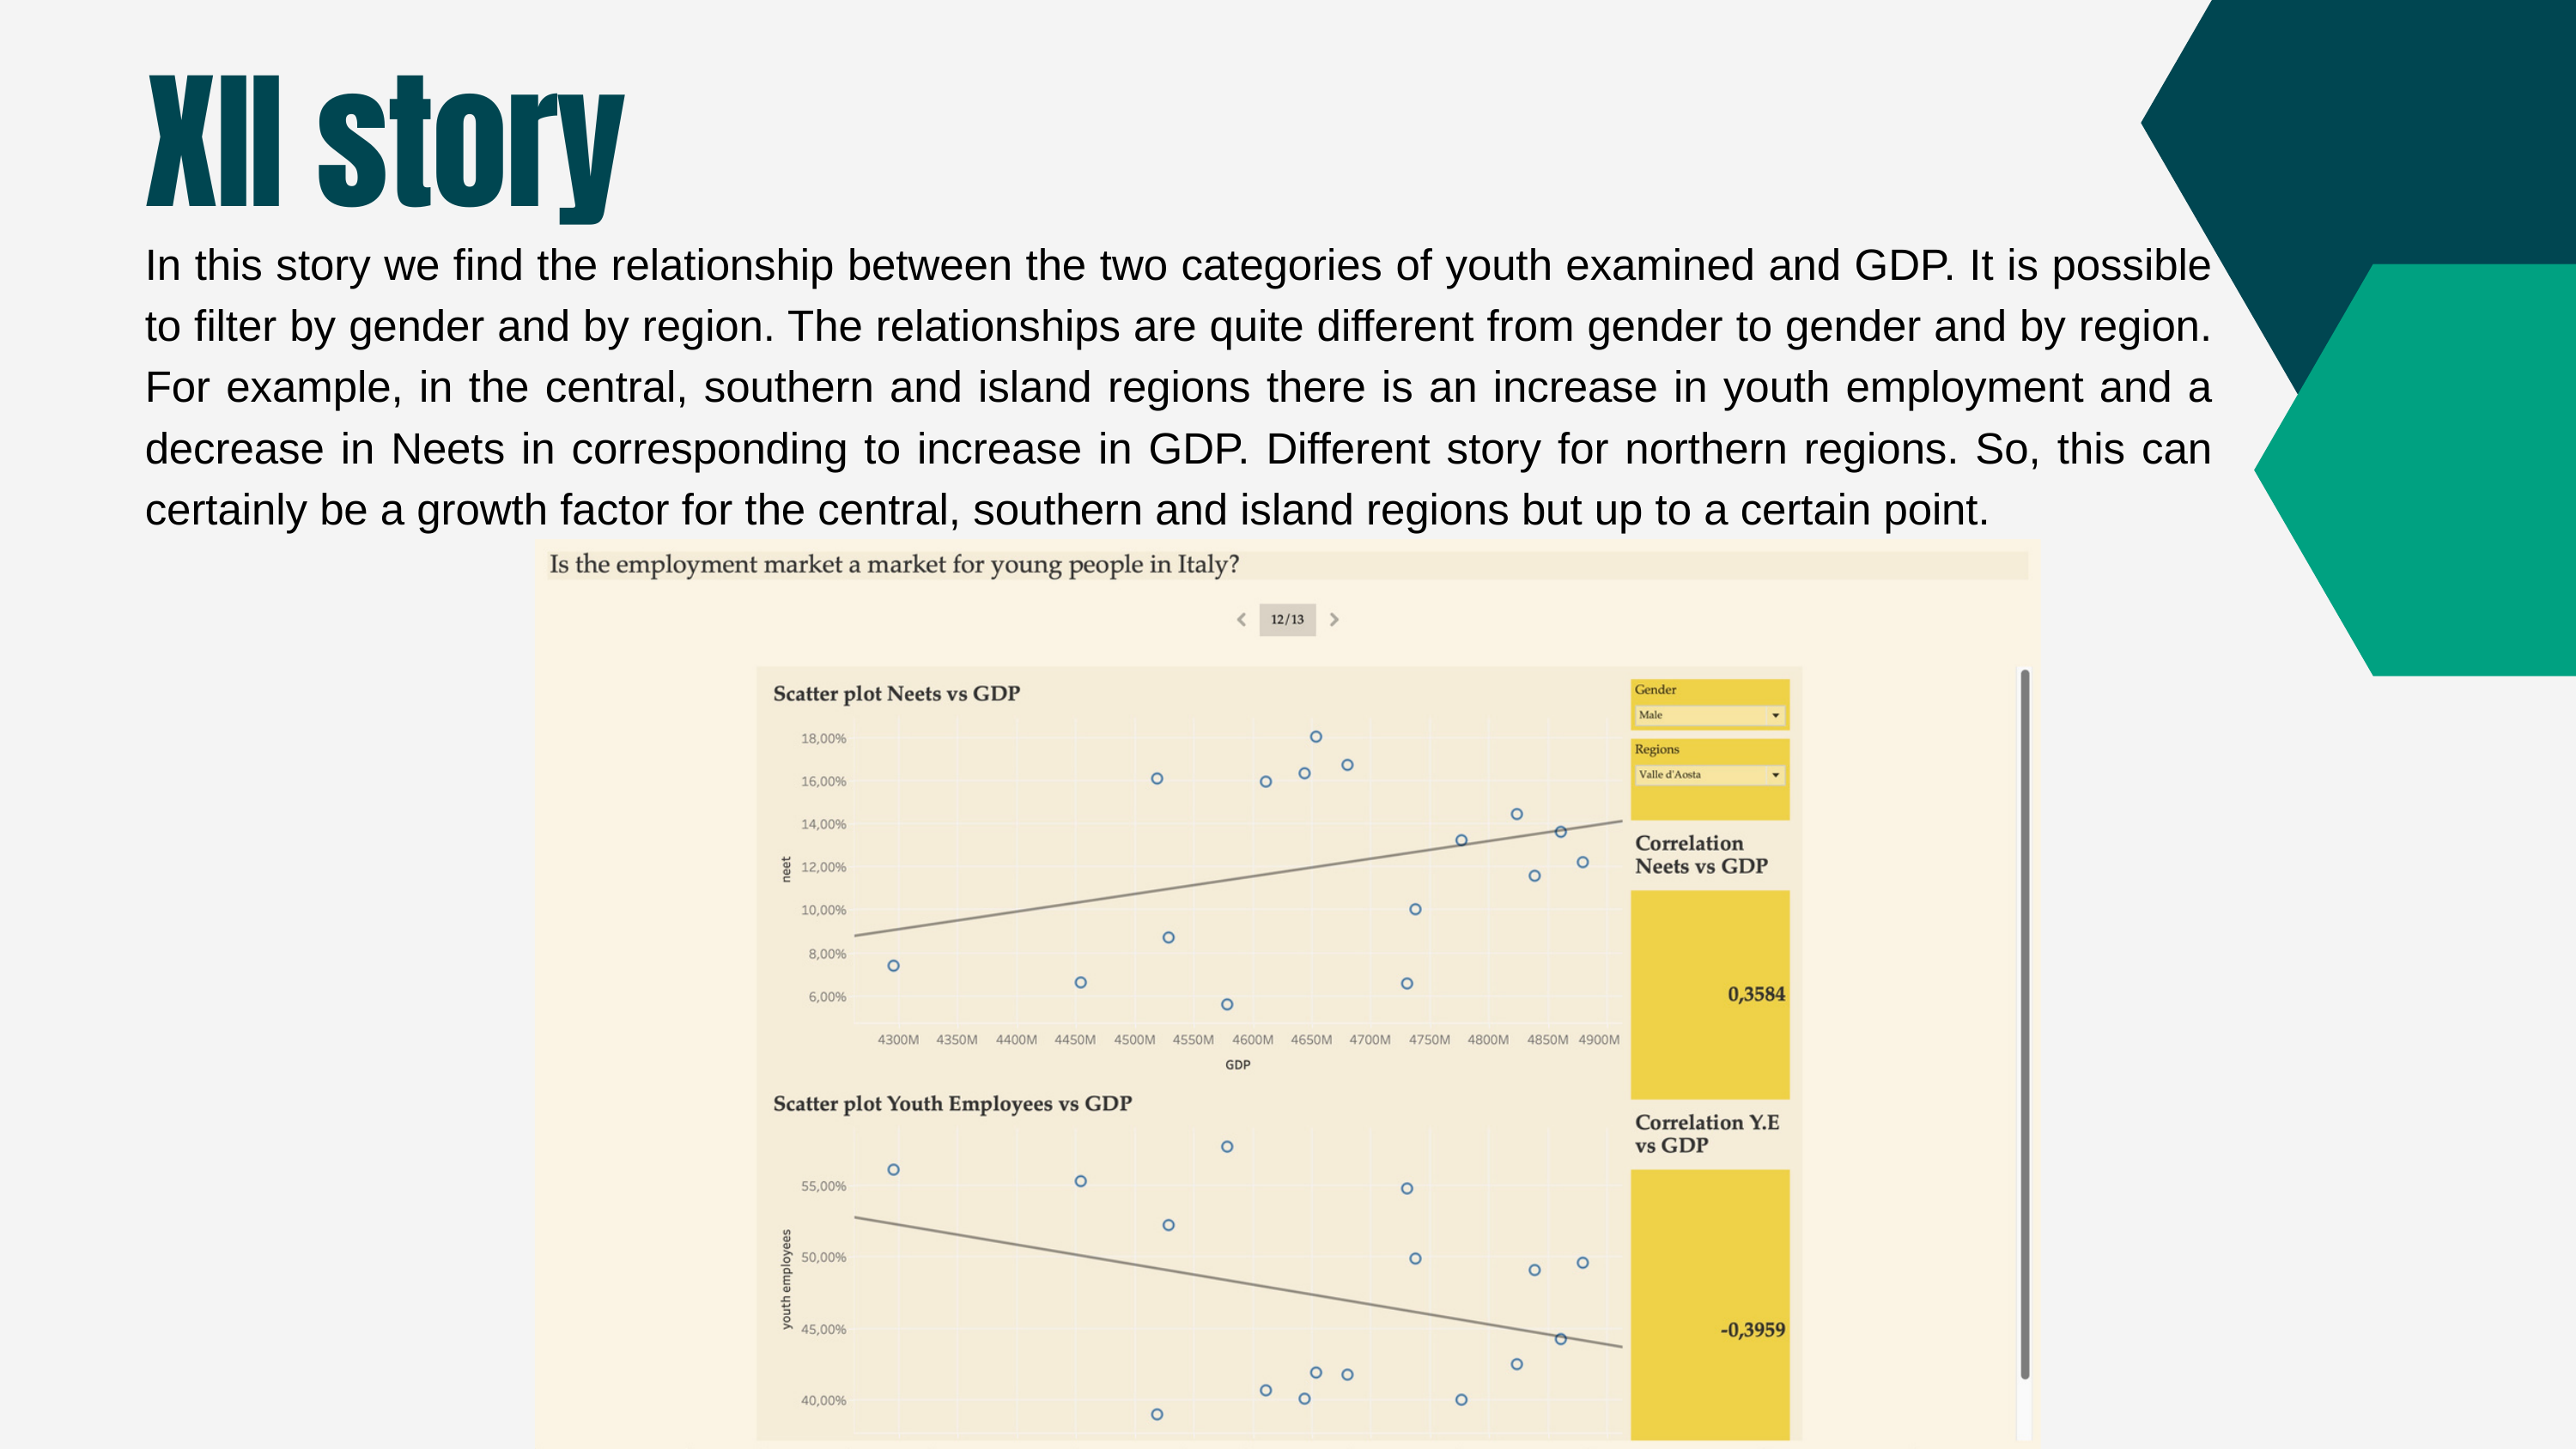

XII story
In this story we find the relationship between the two categories of youth examined and GDP. It is possible to filter by gender and by region. The relationships are quite different from gender to gender and by region. For example, in the central, southern and island regions there is an increase in youth employment and a decrease in Neets in corresponding to increase in GDP. Different story for northern regions. So, this can certainly be a growth factor for the central, southern and island regions but up to a certain point.